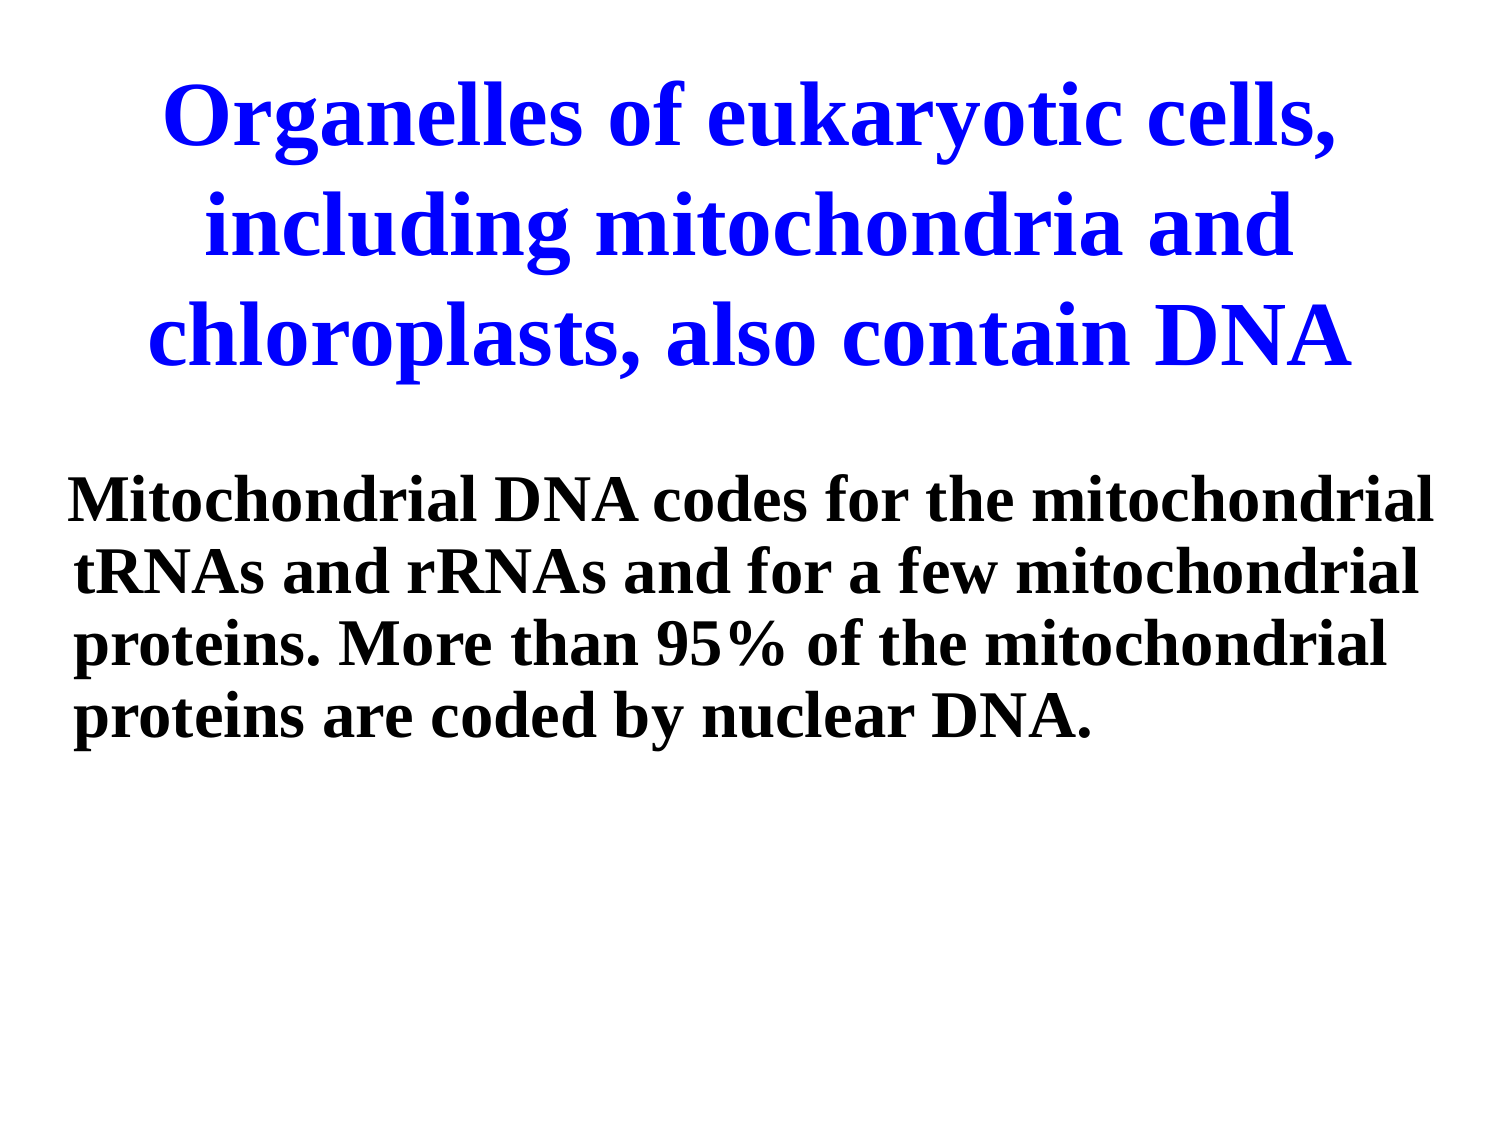

# Organelles of eukaryotic cells, including mitochondria and chloroplasts, also contain DNA
   Mitochondrial DNA codes for the mitochondrial tRNAs and rRNAs and for a few mitochondrial proteins. More than 95% of the mitochondrial proteins are coded by nuclear DNA.